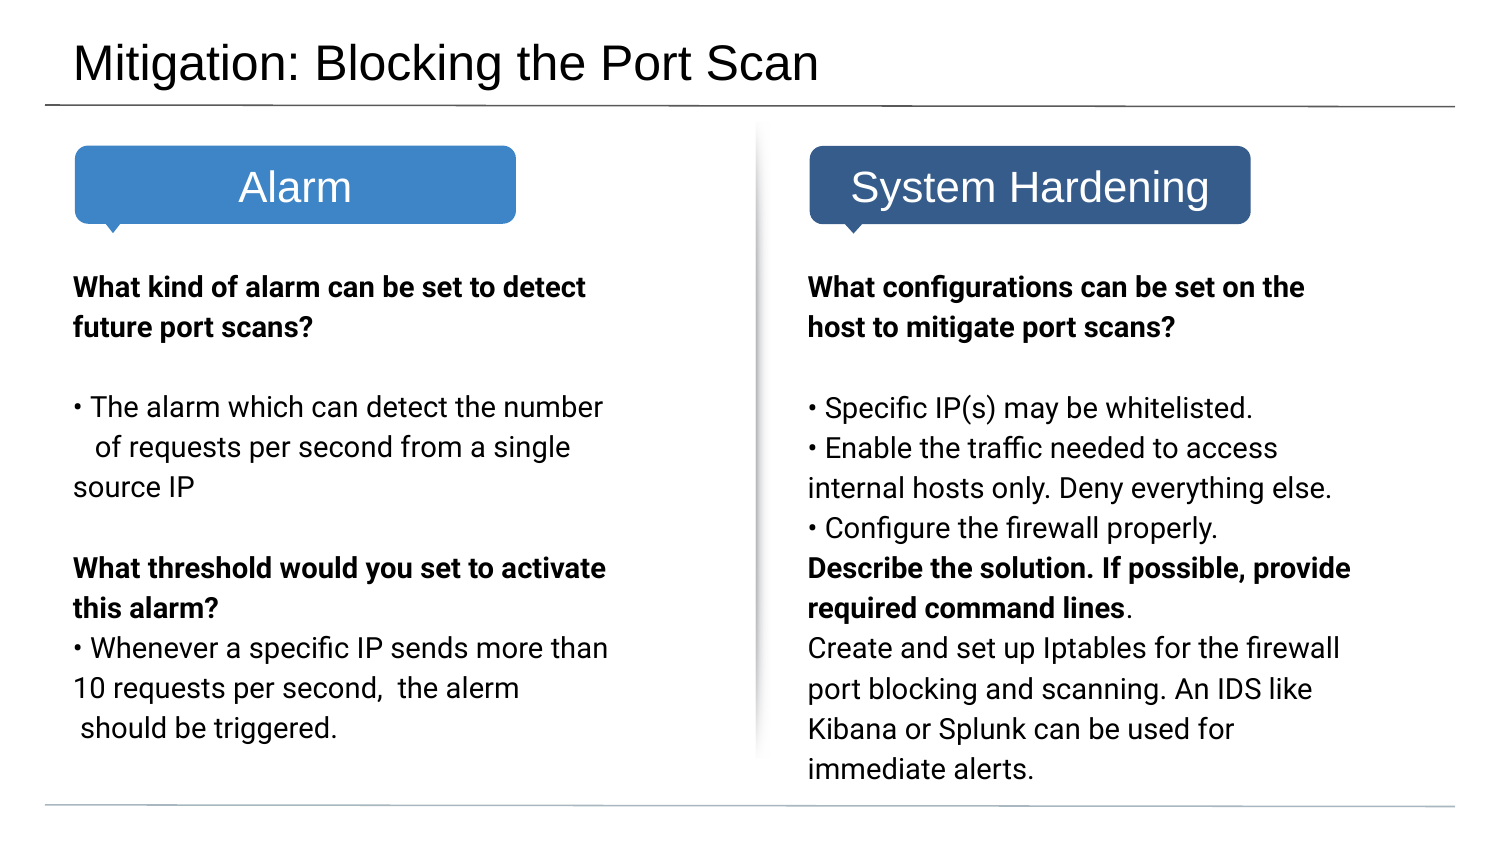

# Mitigation: Blocking the Port Scan
What kind of alarm can be set to detect future port scans?

• The alarm which can detect the number
   of requests per second from a single source IP

What threshold would you set to activate this alarm?
• Whenever a specific IP sends more than 10 requests per second,  the alerm
 should be triggered.
What configurations can be set on the host to mitigate port scans?

• Specific IP(s) may be whitelisted.
• Enable the traffic needed to access internal hosts only. Deny everything else.
• Configure the firewall properly.
Describe the solution. If possible, provide required command lines.
Create and set up Iptables for the firewall port blocking and scanning. An IDS like Kibana or Splunk can be used for immediate alerts.